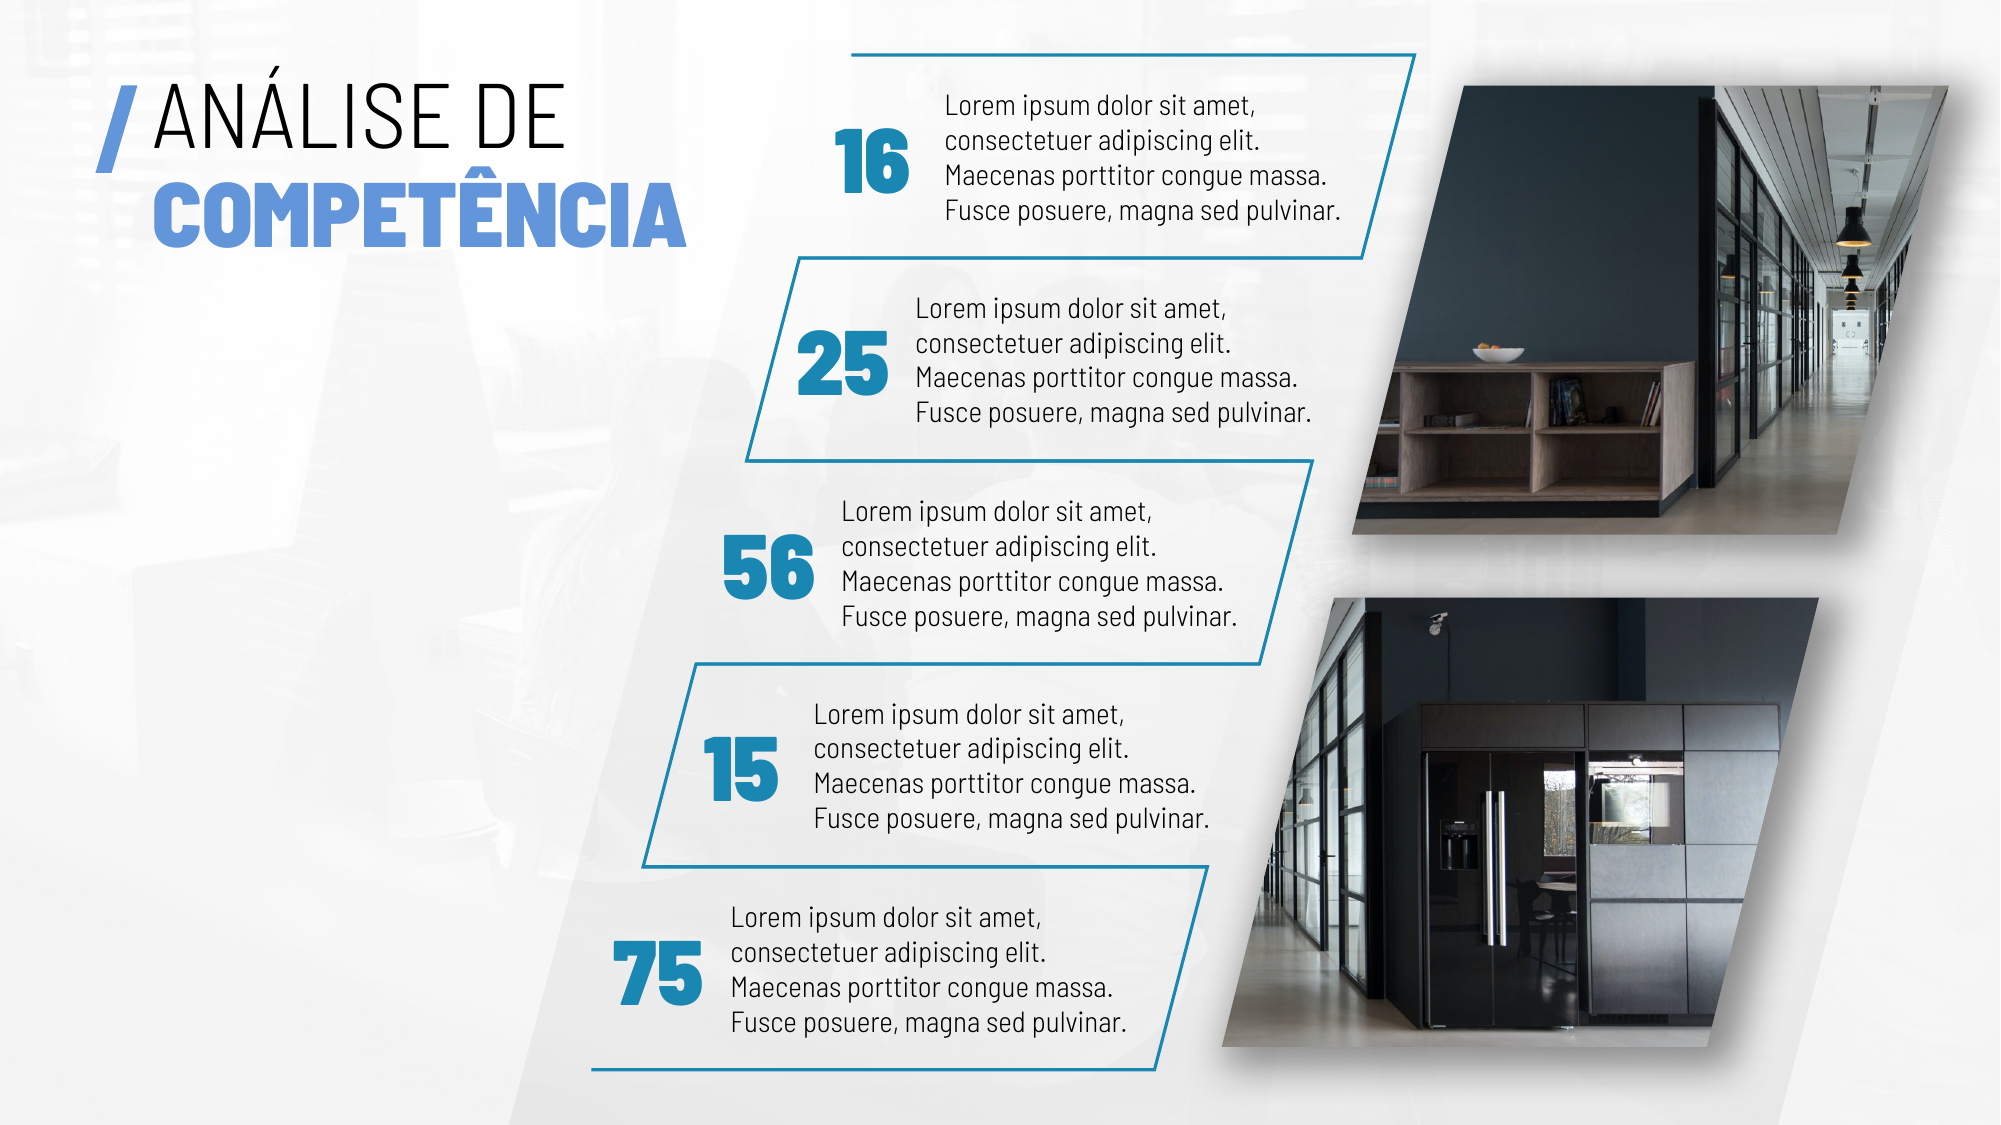

# ANÁLISE DE COMPETÊNCIA
Lorem ipsum dolor sit amet, consectetuer adipiscing elit. Maecenas porttitor congue massa. Fusce posuere, magna sed pulvinar.
16
Lorem ipsum dolor sit amet, consectetuer adipiscing elit. Maecenas porttitor congue massa. Fusce posuere, magna sed pulvinar.
25
Lorem ipsum dolor sit amet, consectetuer adipiscing elit. Maecenas porttitor congue massa. Fusce posuere, magna sed pulvinar.
56
Lorem ipsum dolor sit amet, consectetuer adipiscing elit. Maecenas porttitor congue massa. Fusce posuere, magna sed pulvinar.
15
Lorem ipsum dolor sit amet, consectetuer adipiscing elit. Maecenas porttitor congue massa. Fusce posuere, magna sed pulvinar.
75